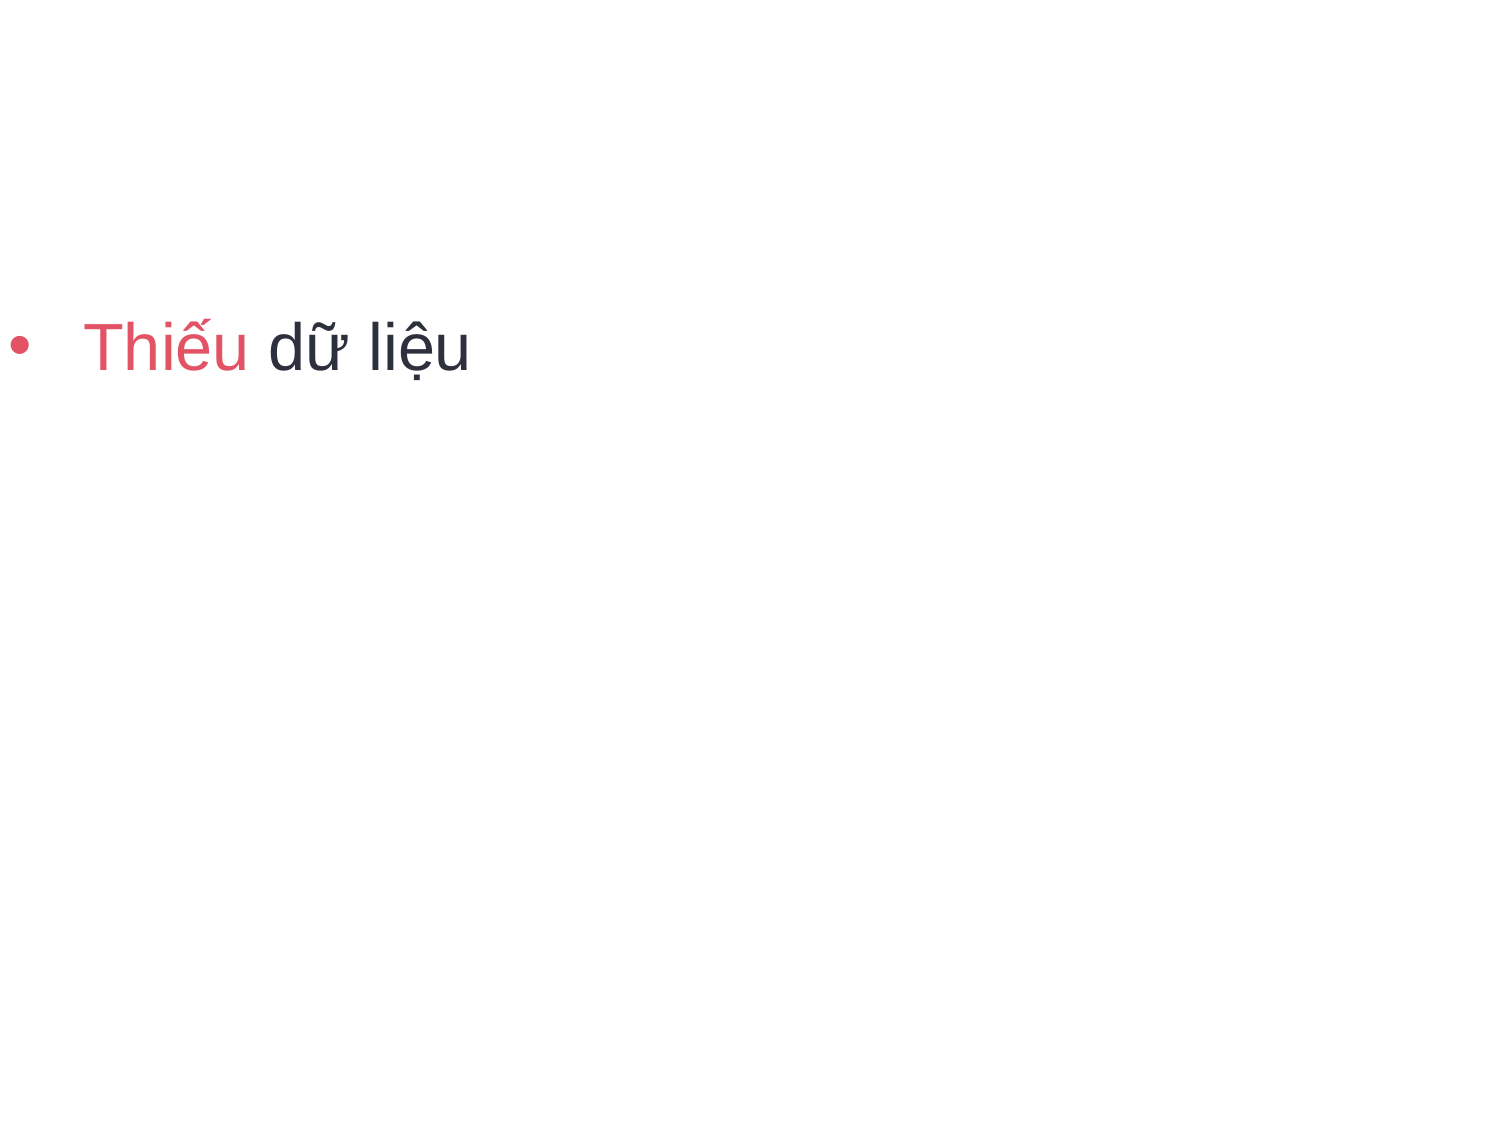

Vấn đề của RestAPI
Thiếu dữ liệu